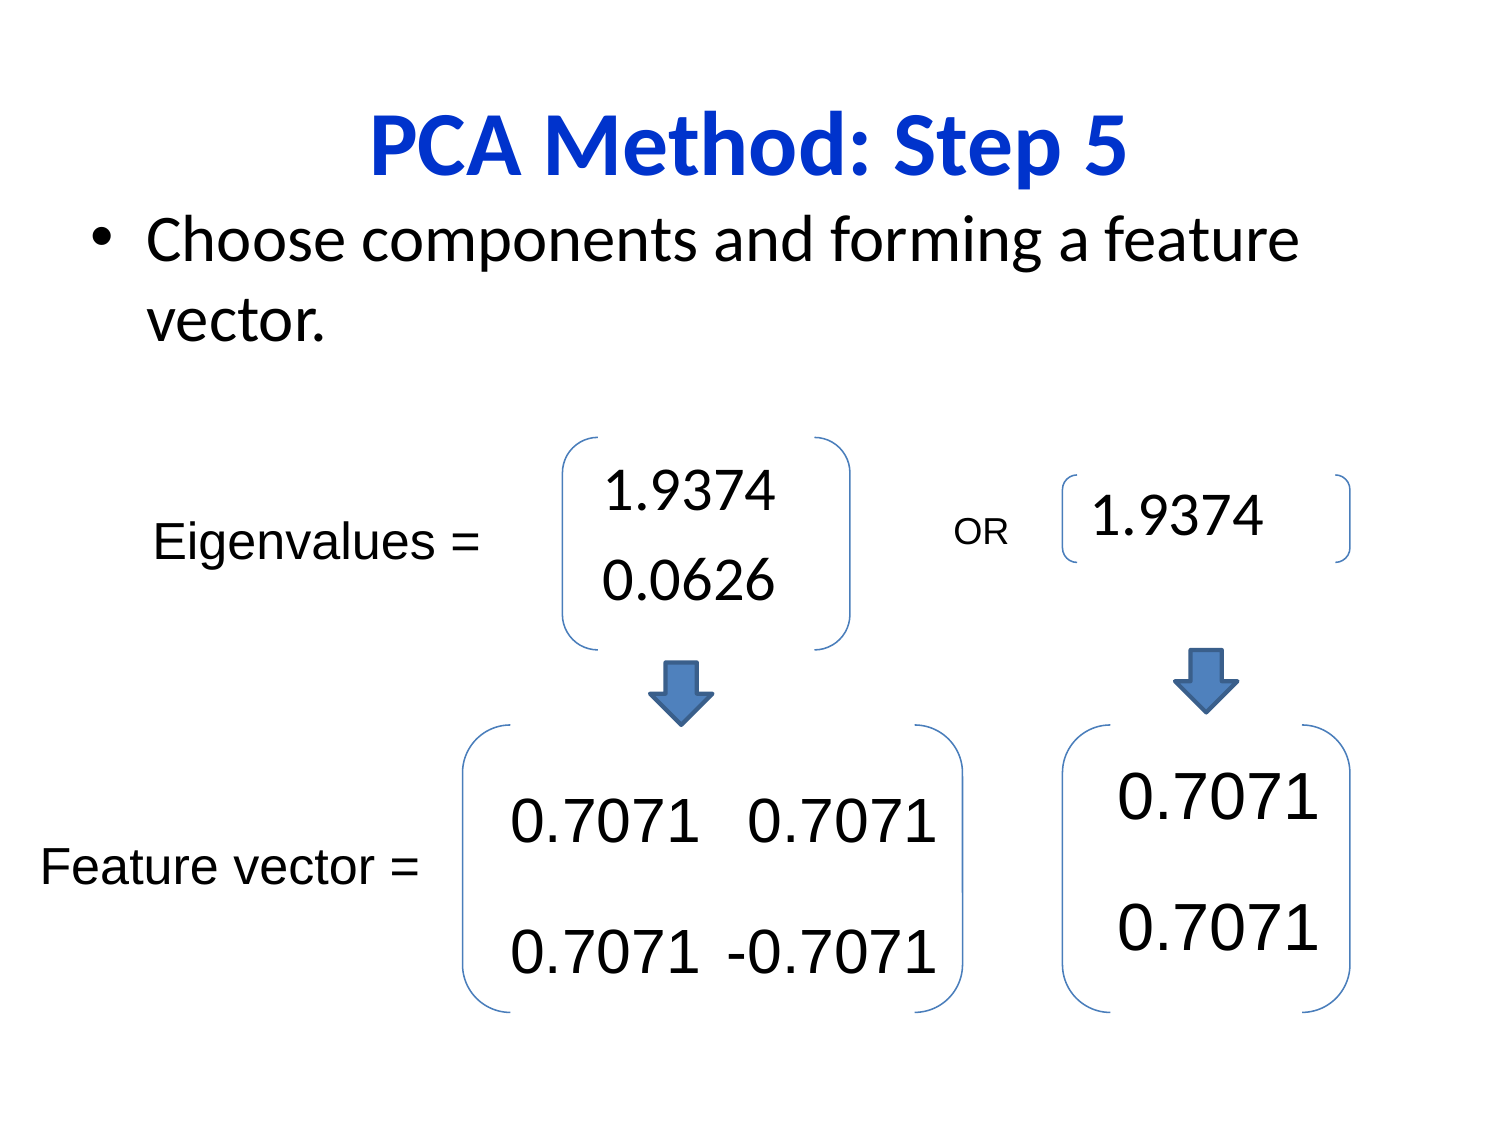

# PCA Method: Step 5
Choose components and forming a feature vector.

| 1.9374 |
| --- |
| 0.0626 |

| 1.9374 |
| --- |
Eigenvalues =
OR

| 0.7071 |
| --- |
| 0.7071 |
| 0.7071 | 0.7071 |
| --- | --- |
| 0.7071 | -0.7071 |
Feature vector =